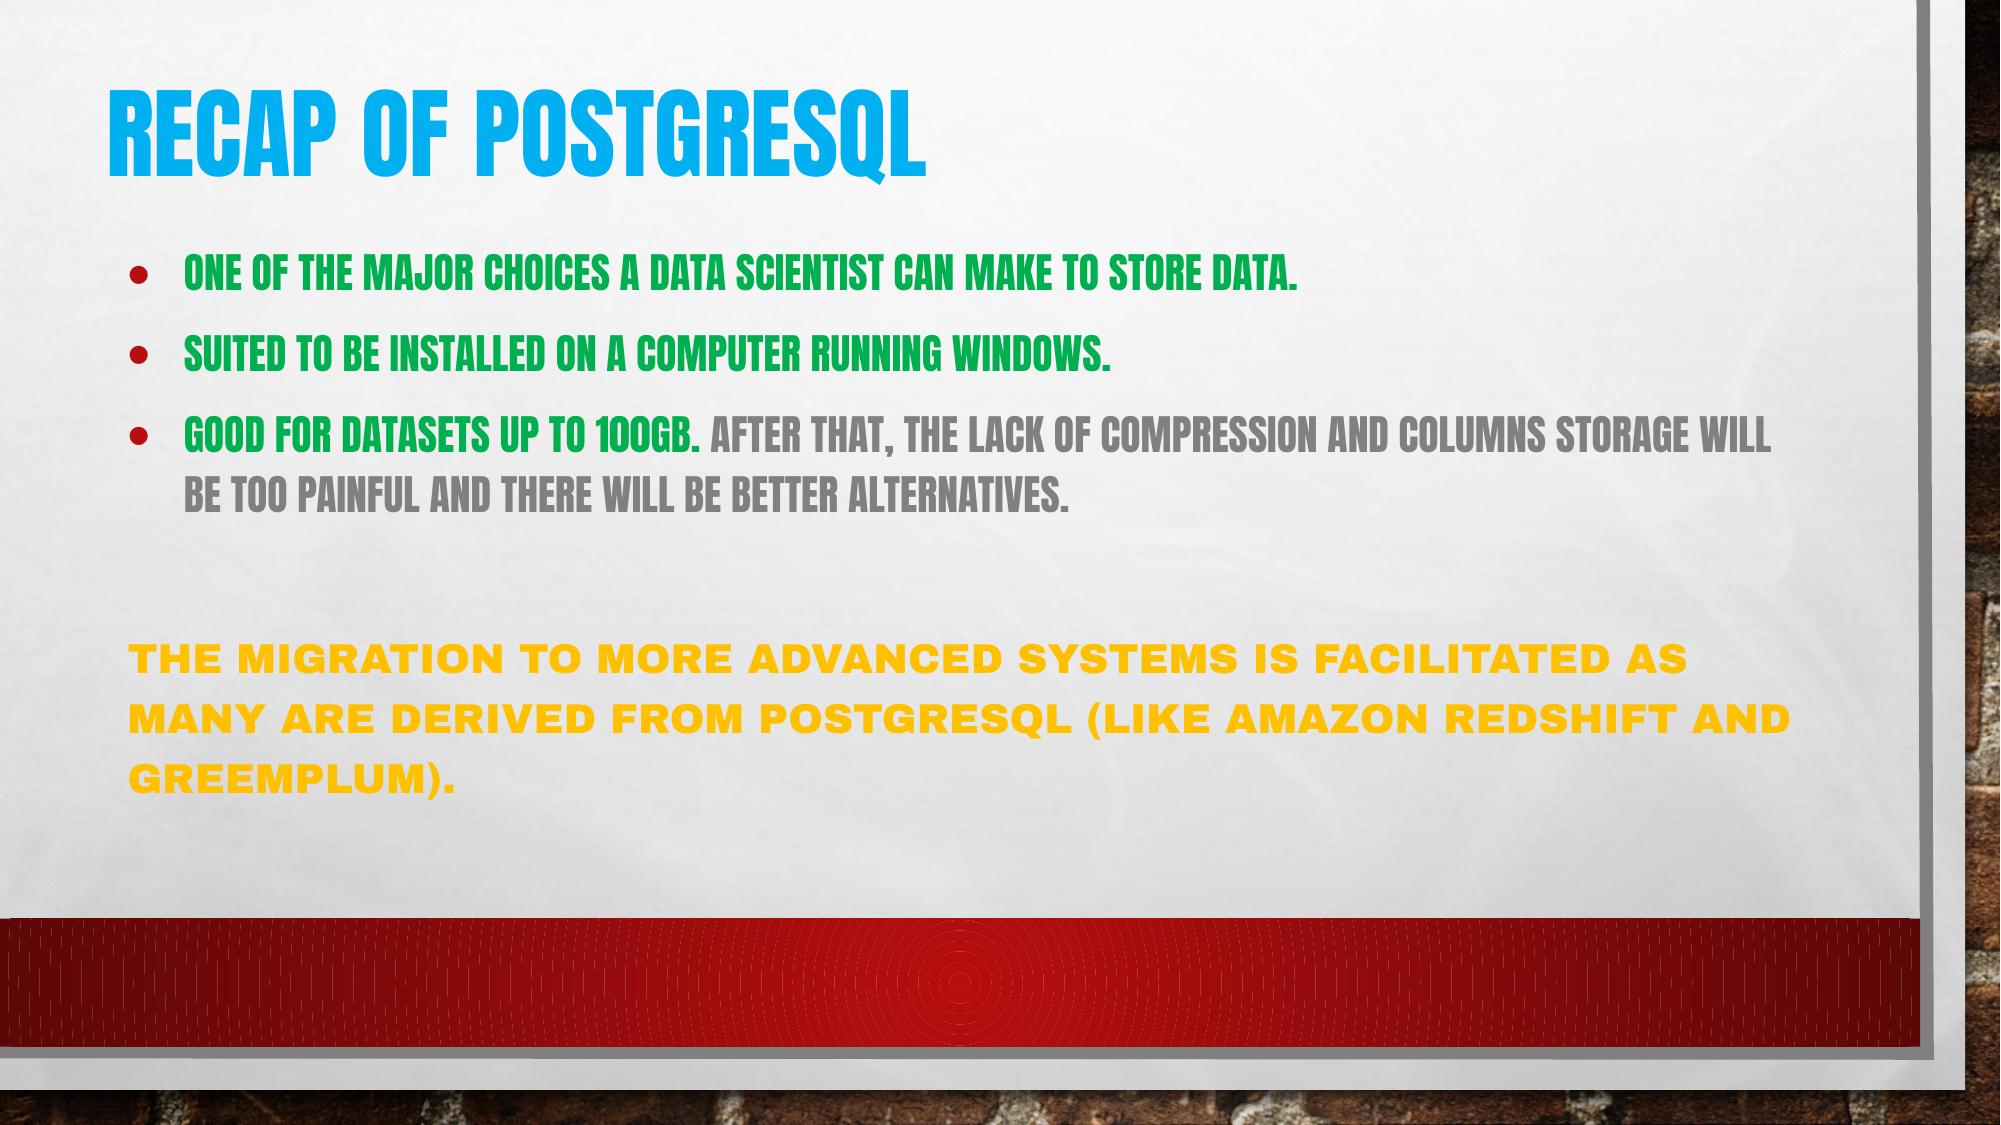

# Recap of PostgresQL
one of the major choices a data scientist can make to store data.
suited to be installed on a computer running Windows.
good for datasets up to 100GB. After that, the lack of compression and columns storage will be too painful and there will be better alternatives.

The migration to more advanced systems is facilitated as many are derived from PostgreSQL (like Amazon Redshift and Greemplum).